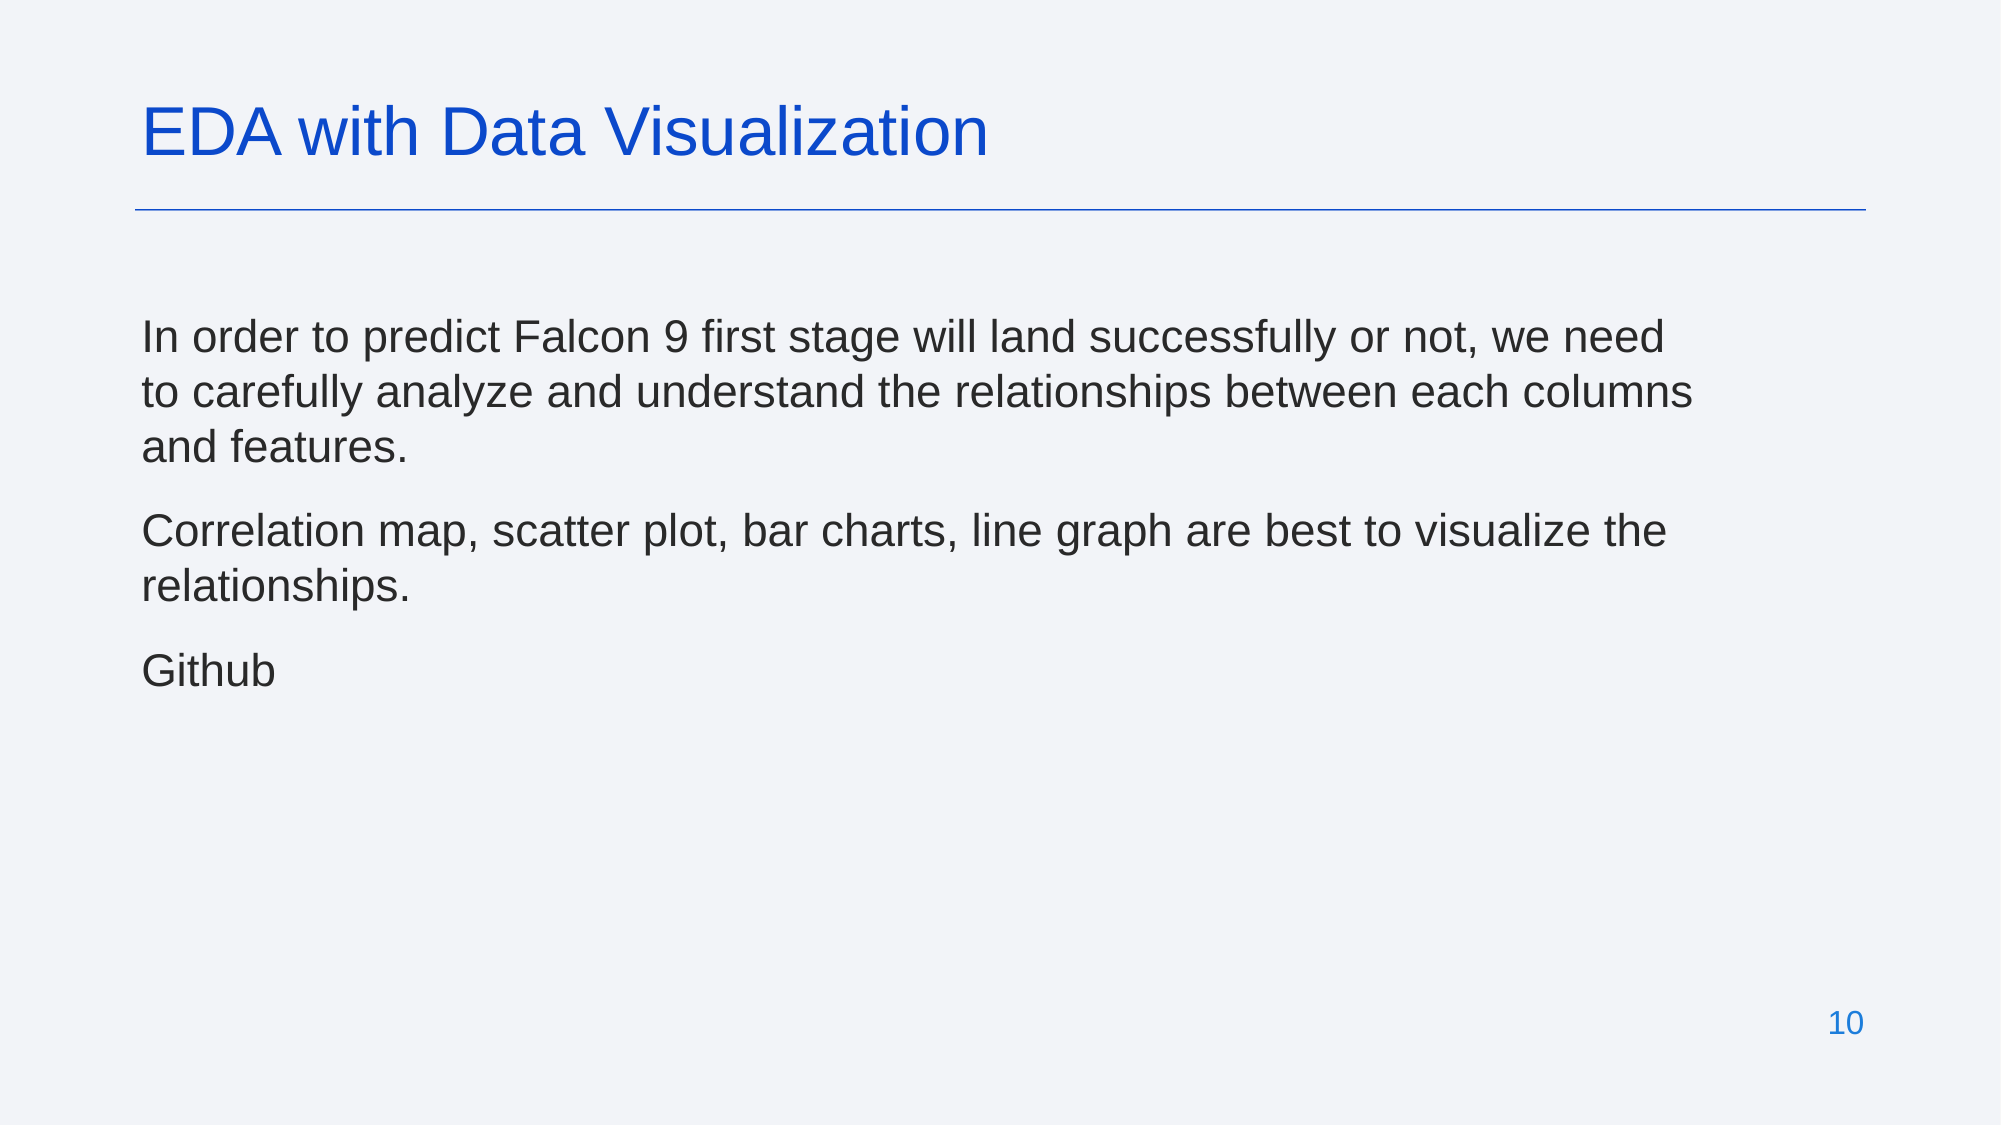

EDA with Data Visualization
In order to predict Falcon 9 first stage will land successfully or not, we need to carefully analyze and understand the relationships between each columns and features.
Correlation map, scatter plot, bar charts, line graph are best to visualize the relationships.
Github
10